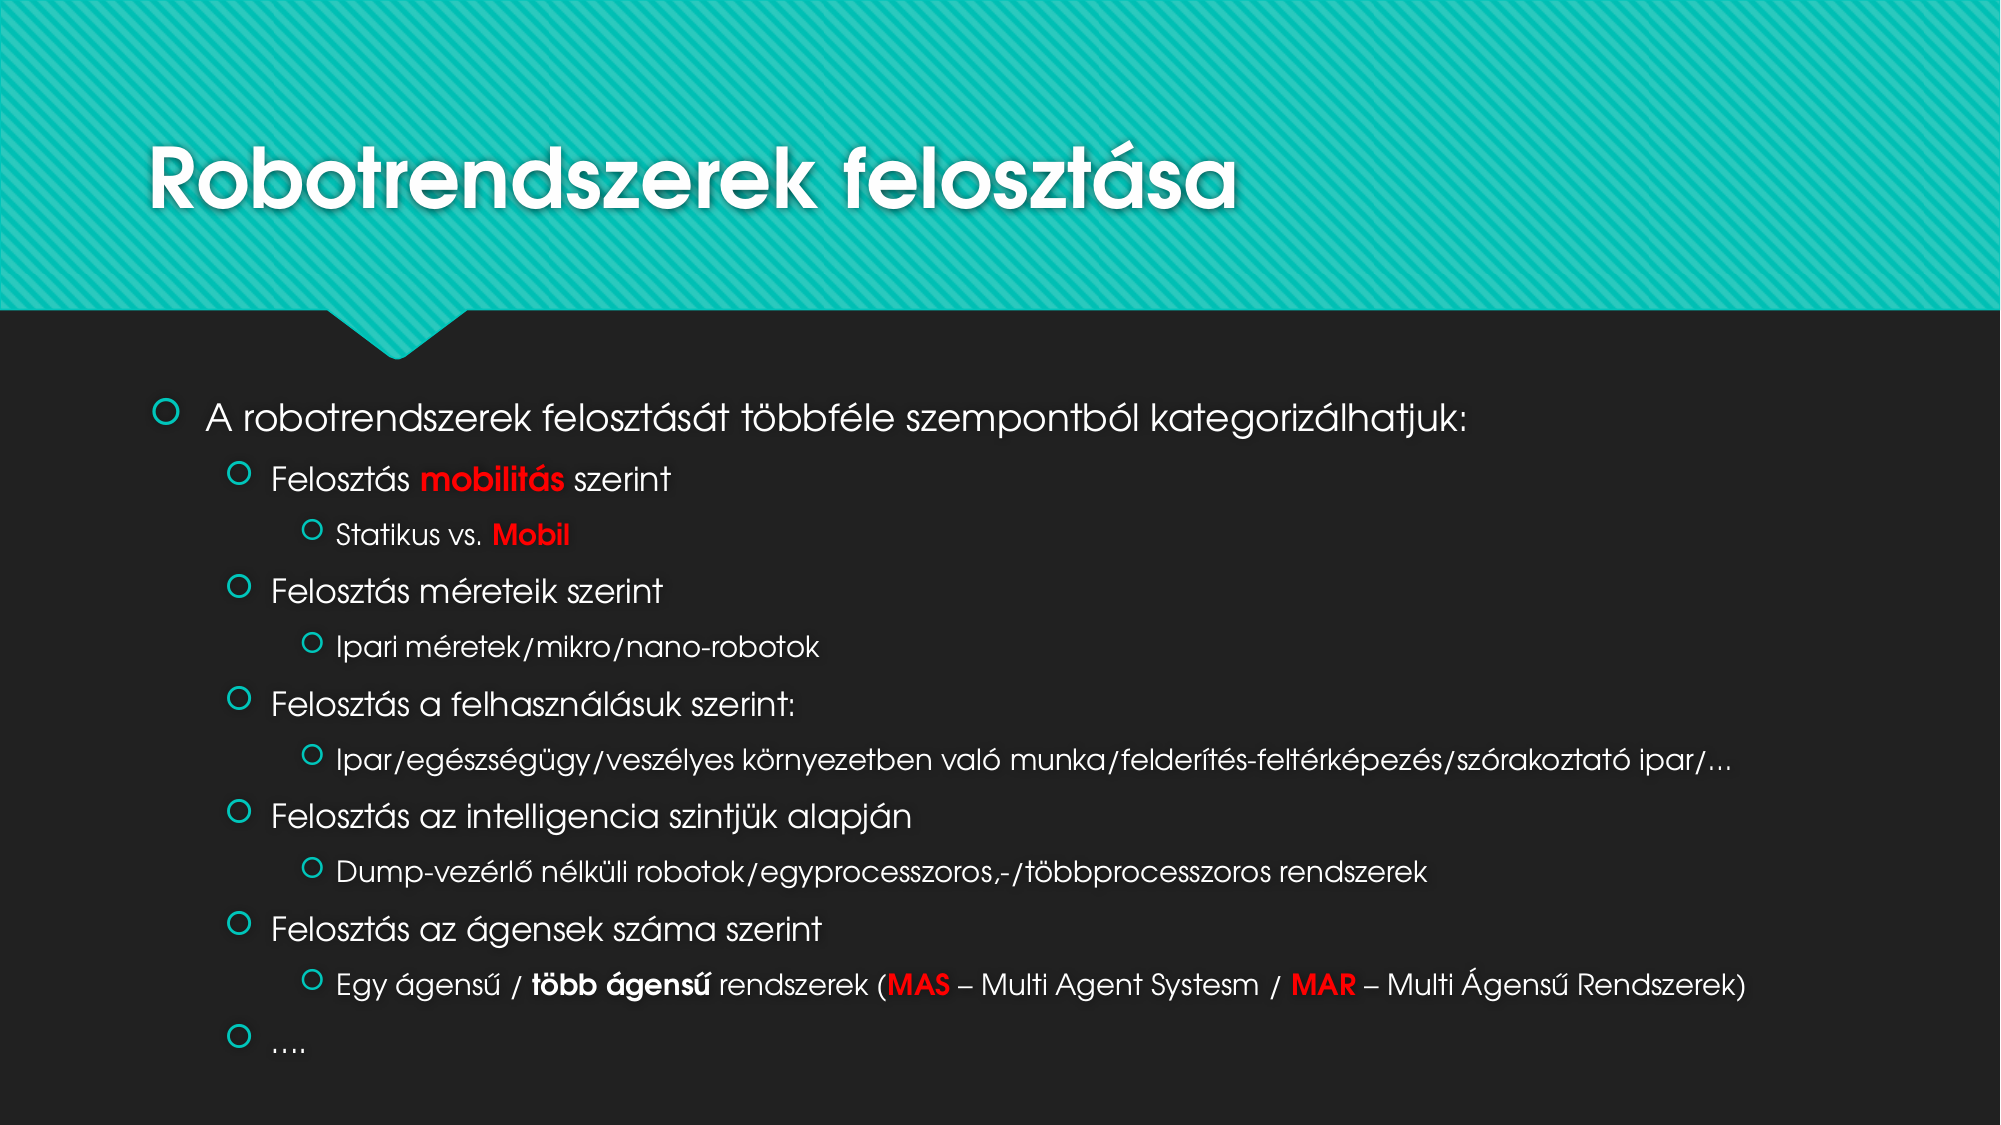

# Robotrendszerek felosztása
A robotrendszerek felosztását többféle szempontból kategorizálhatjuk:
Felosztás mobilitás szerint
Statikus vs. Mobil
Felosztás méreteik szerint
Ipari méretek/mikro/nano-robotok
Felosztás a felhasználásuk szerint:
Ipar/egészségügy/veszélyes környezetben való munka/felderítés-feltérképezés/szórakoztató ipar/…
Felosztás az intelligencia szintjük alapján
Dump-vezérlő nélküli robotok/egyprocesszoros,-/többprocesszoros rendszerek
Felosztás az ágensek száma szerint
Egy ágensű / több ágensű rendszerek (MAS – Multi Agent Systesm / MAR – Multi Ágensű Rendszerek)
….